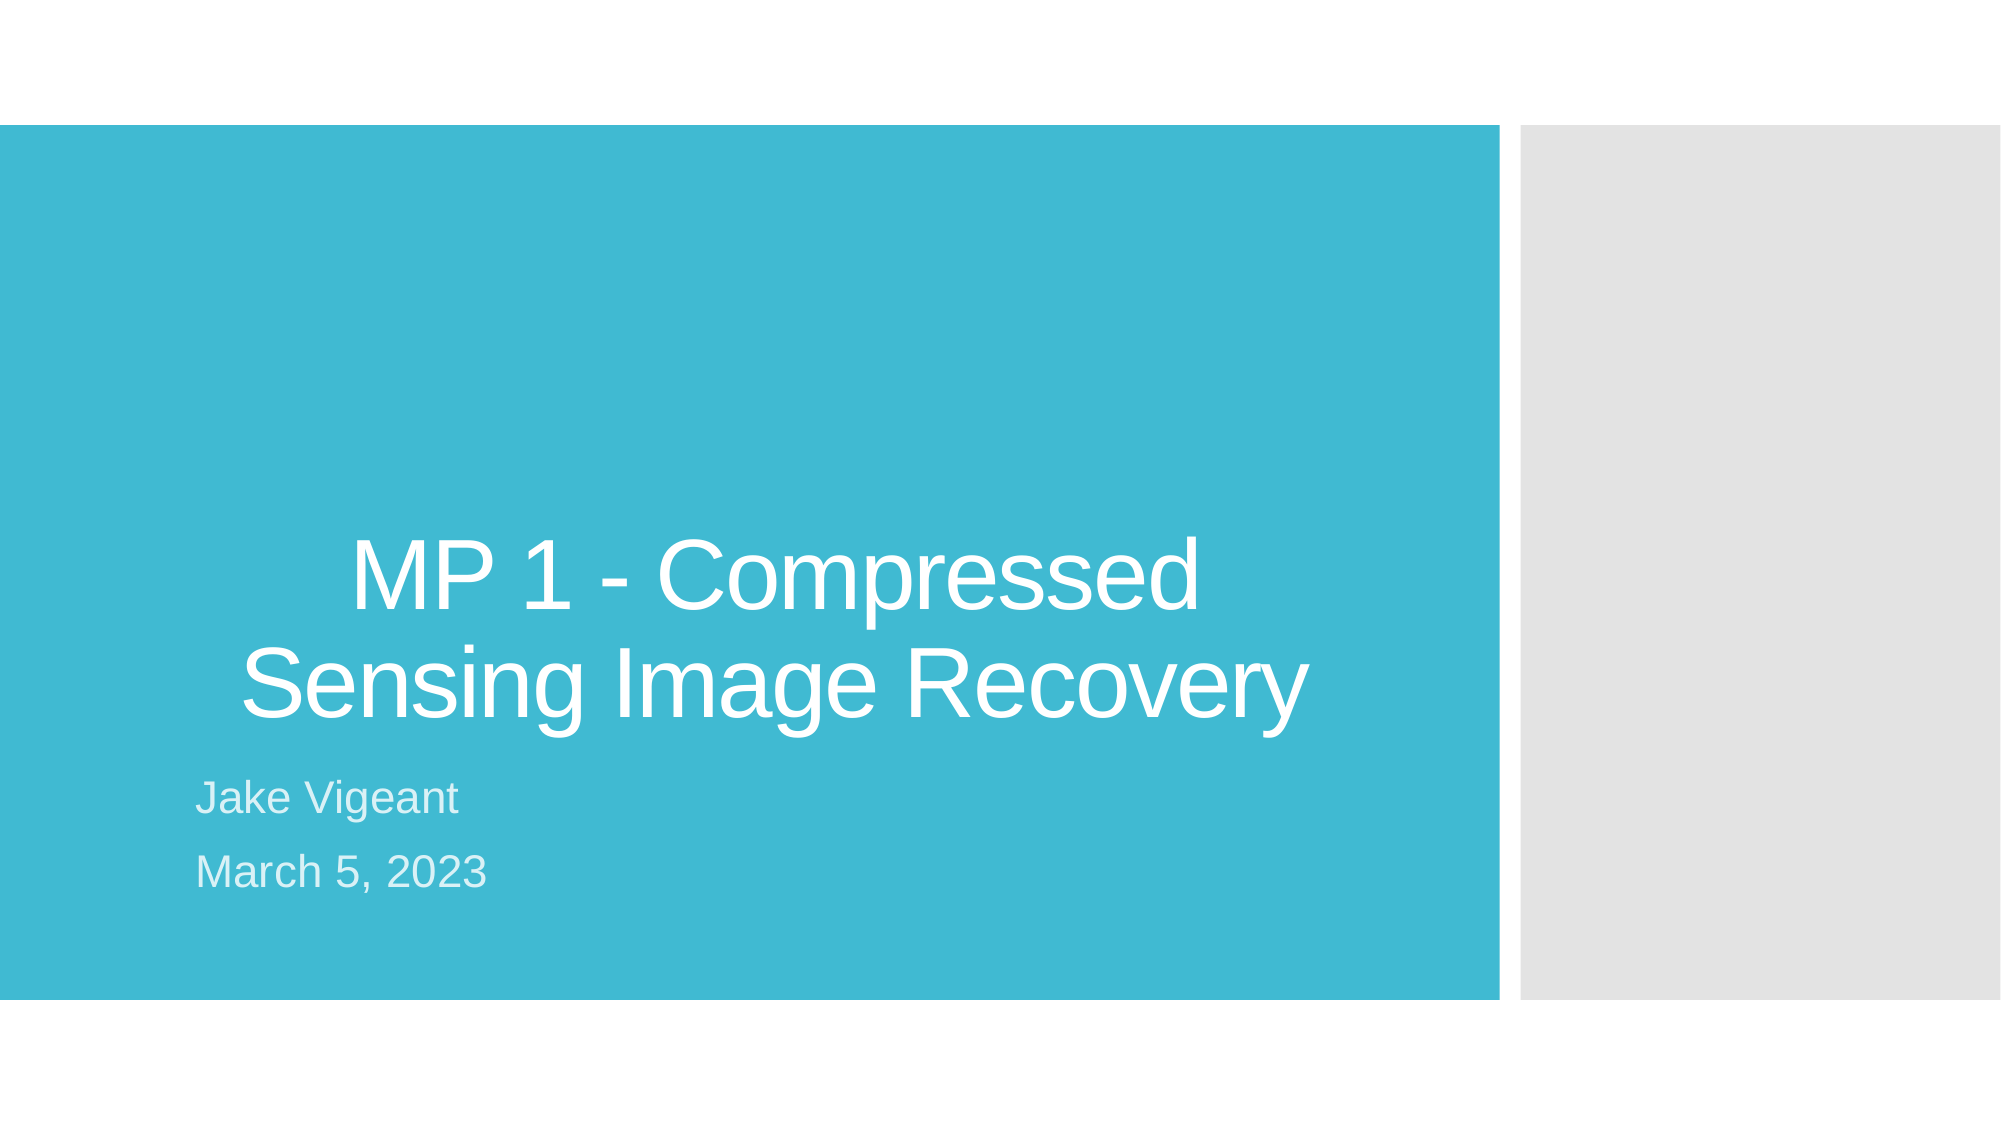

# MP 1 - Compressed Sensing Image Recovery
Jake Vigeant
March 5, 2023